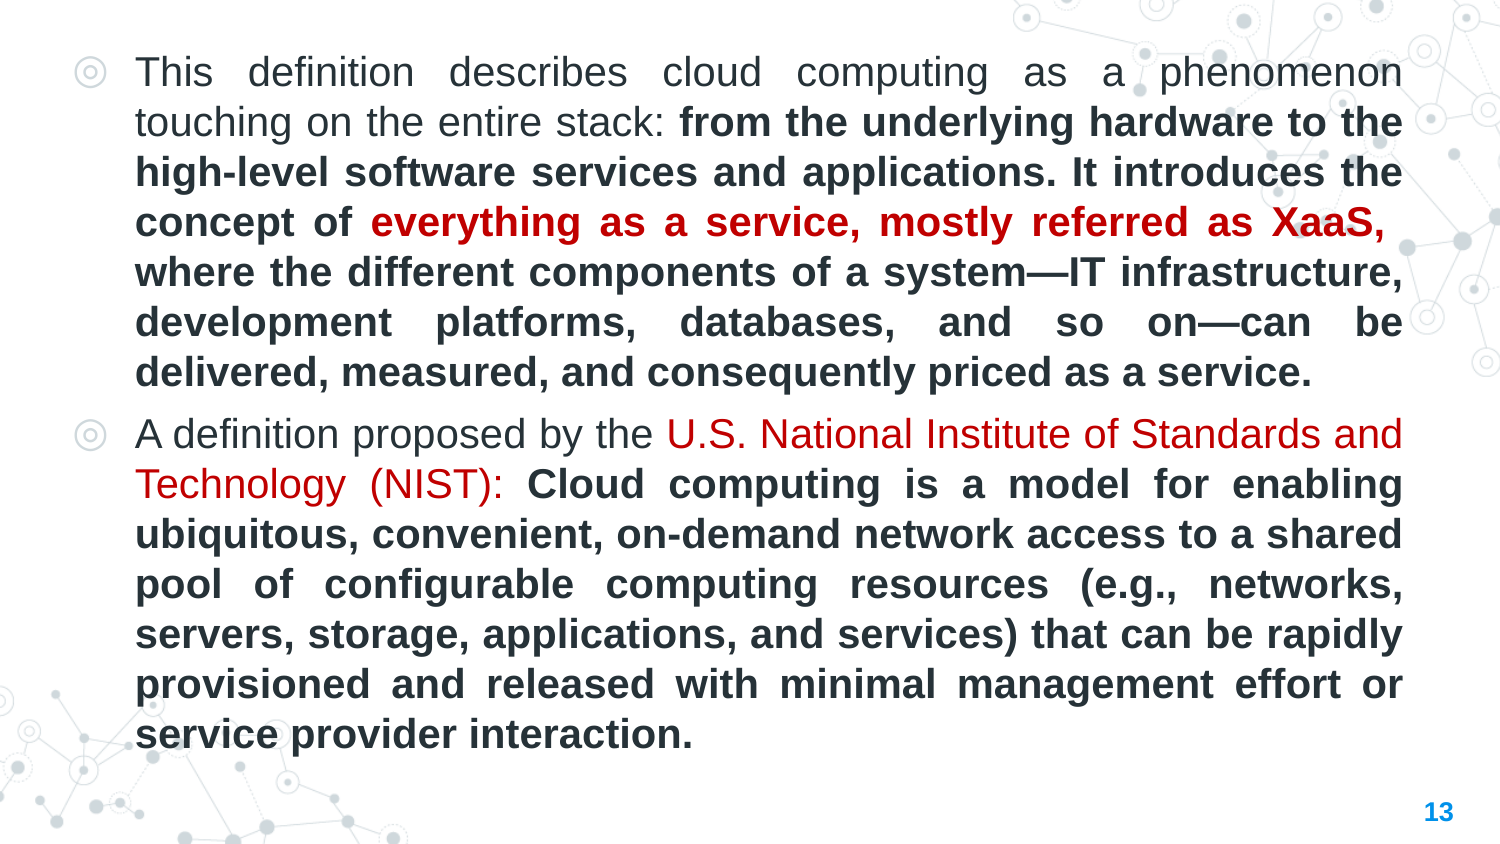

This definition describes cloud computing as a phenomenon touching on the entire stack: from the underlying hardware to the high-level software services and applications. It introduces the concept of everything as a service, mostly referred as XaaS,  where the different components of a system—IT infrastructure, development platforms, databases, and so on—can be delivered, measured, and consequently priced as a service.
A definition proposed by the U.S. National Institute of Standards and Technology (NIST): Cloud computing is a model for enabling ubiquitous, convenient, on-demand network access to a shared pool of configurable computing resources (e.g., networks, servers, storage, applications, and services) that can be rapidly provisioned and released with minimal management effort or service provider interaction.
13